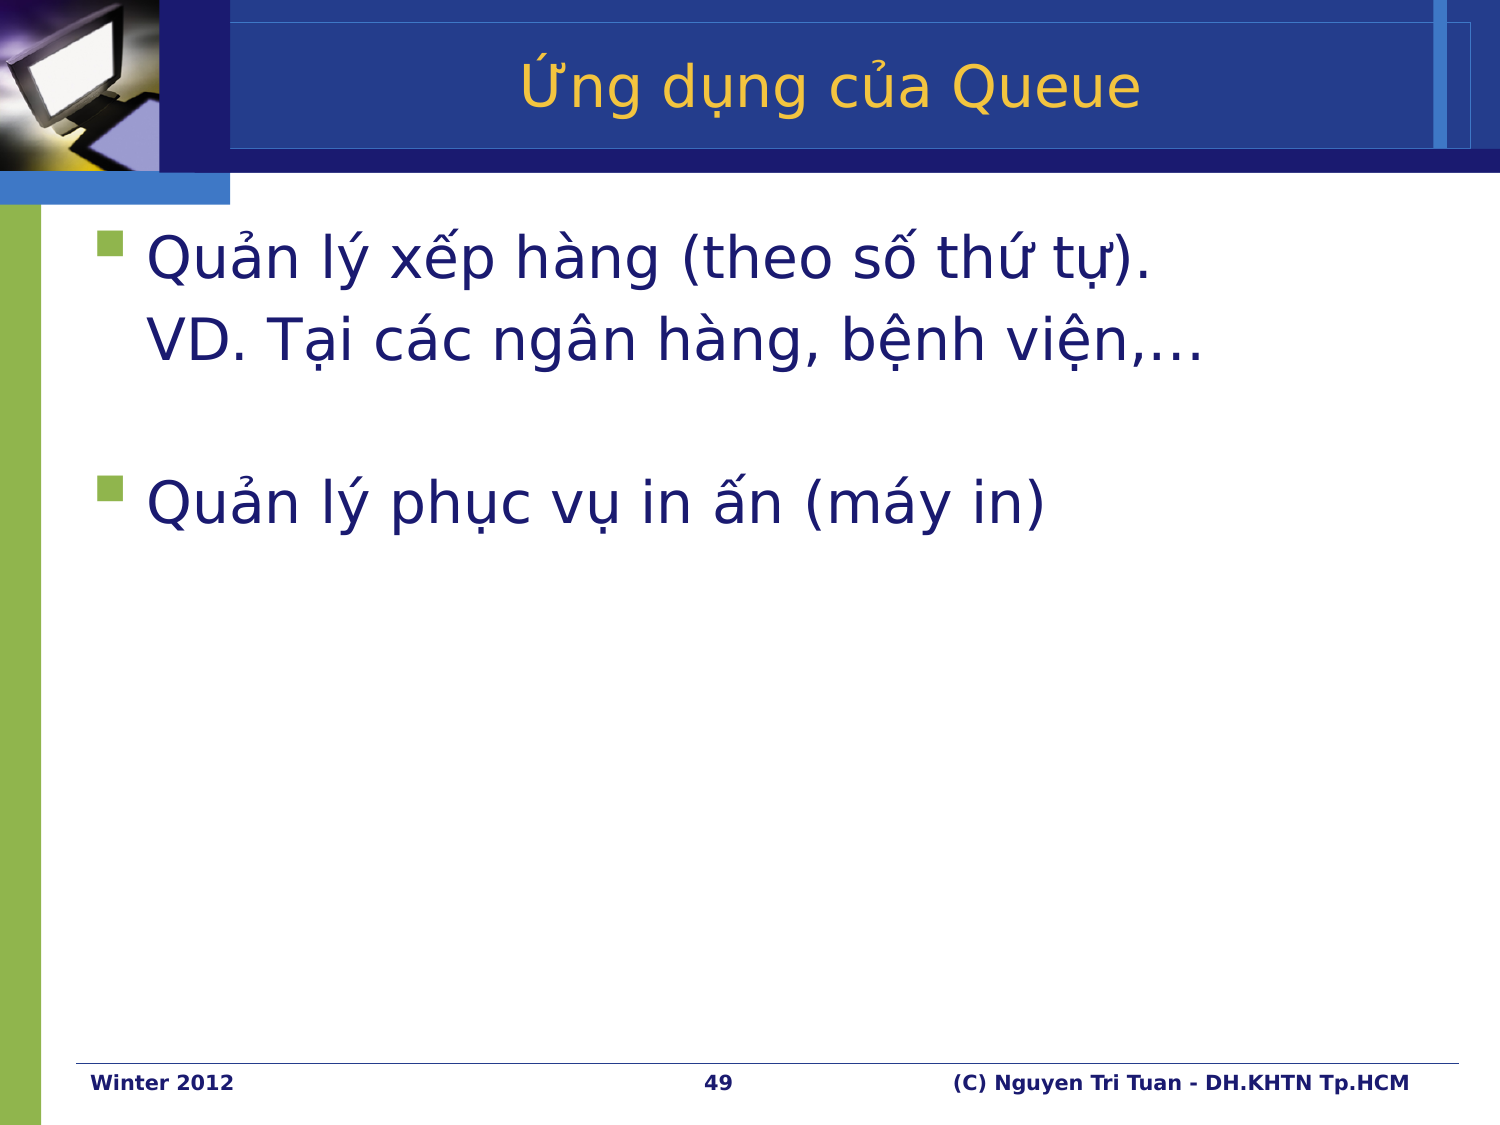

# Ứng dụng của Queue
Quản lý xếp hàng (theo số thứ tự).
	VD. Tại các ngân hàng, bệnh viện,…

Quản lý phục vụ in ấn (máy in)
Winter 2012
49
(C) Nguyen Tri Tuan - DH.KHTN Tp.HCM